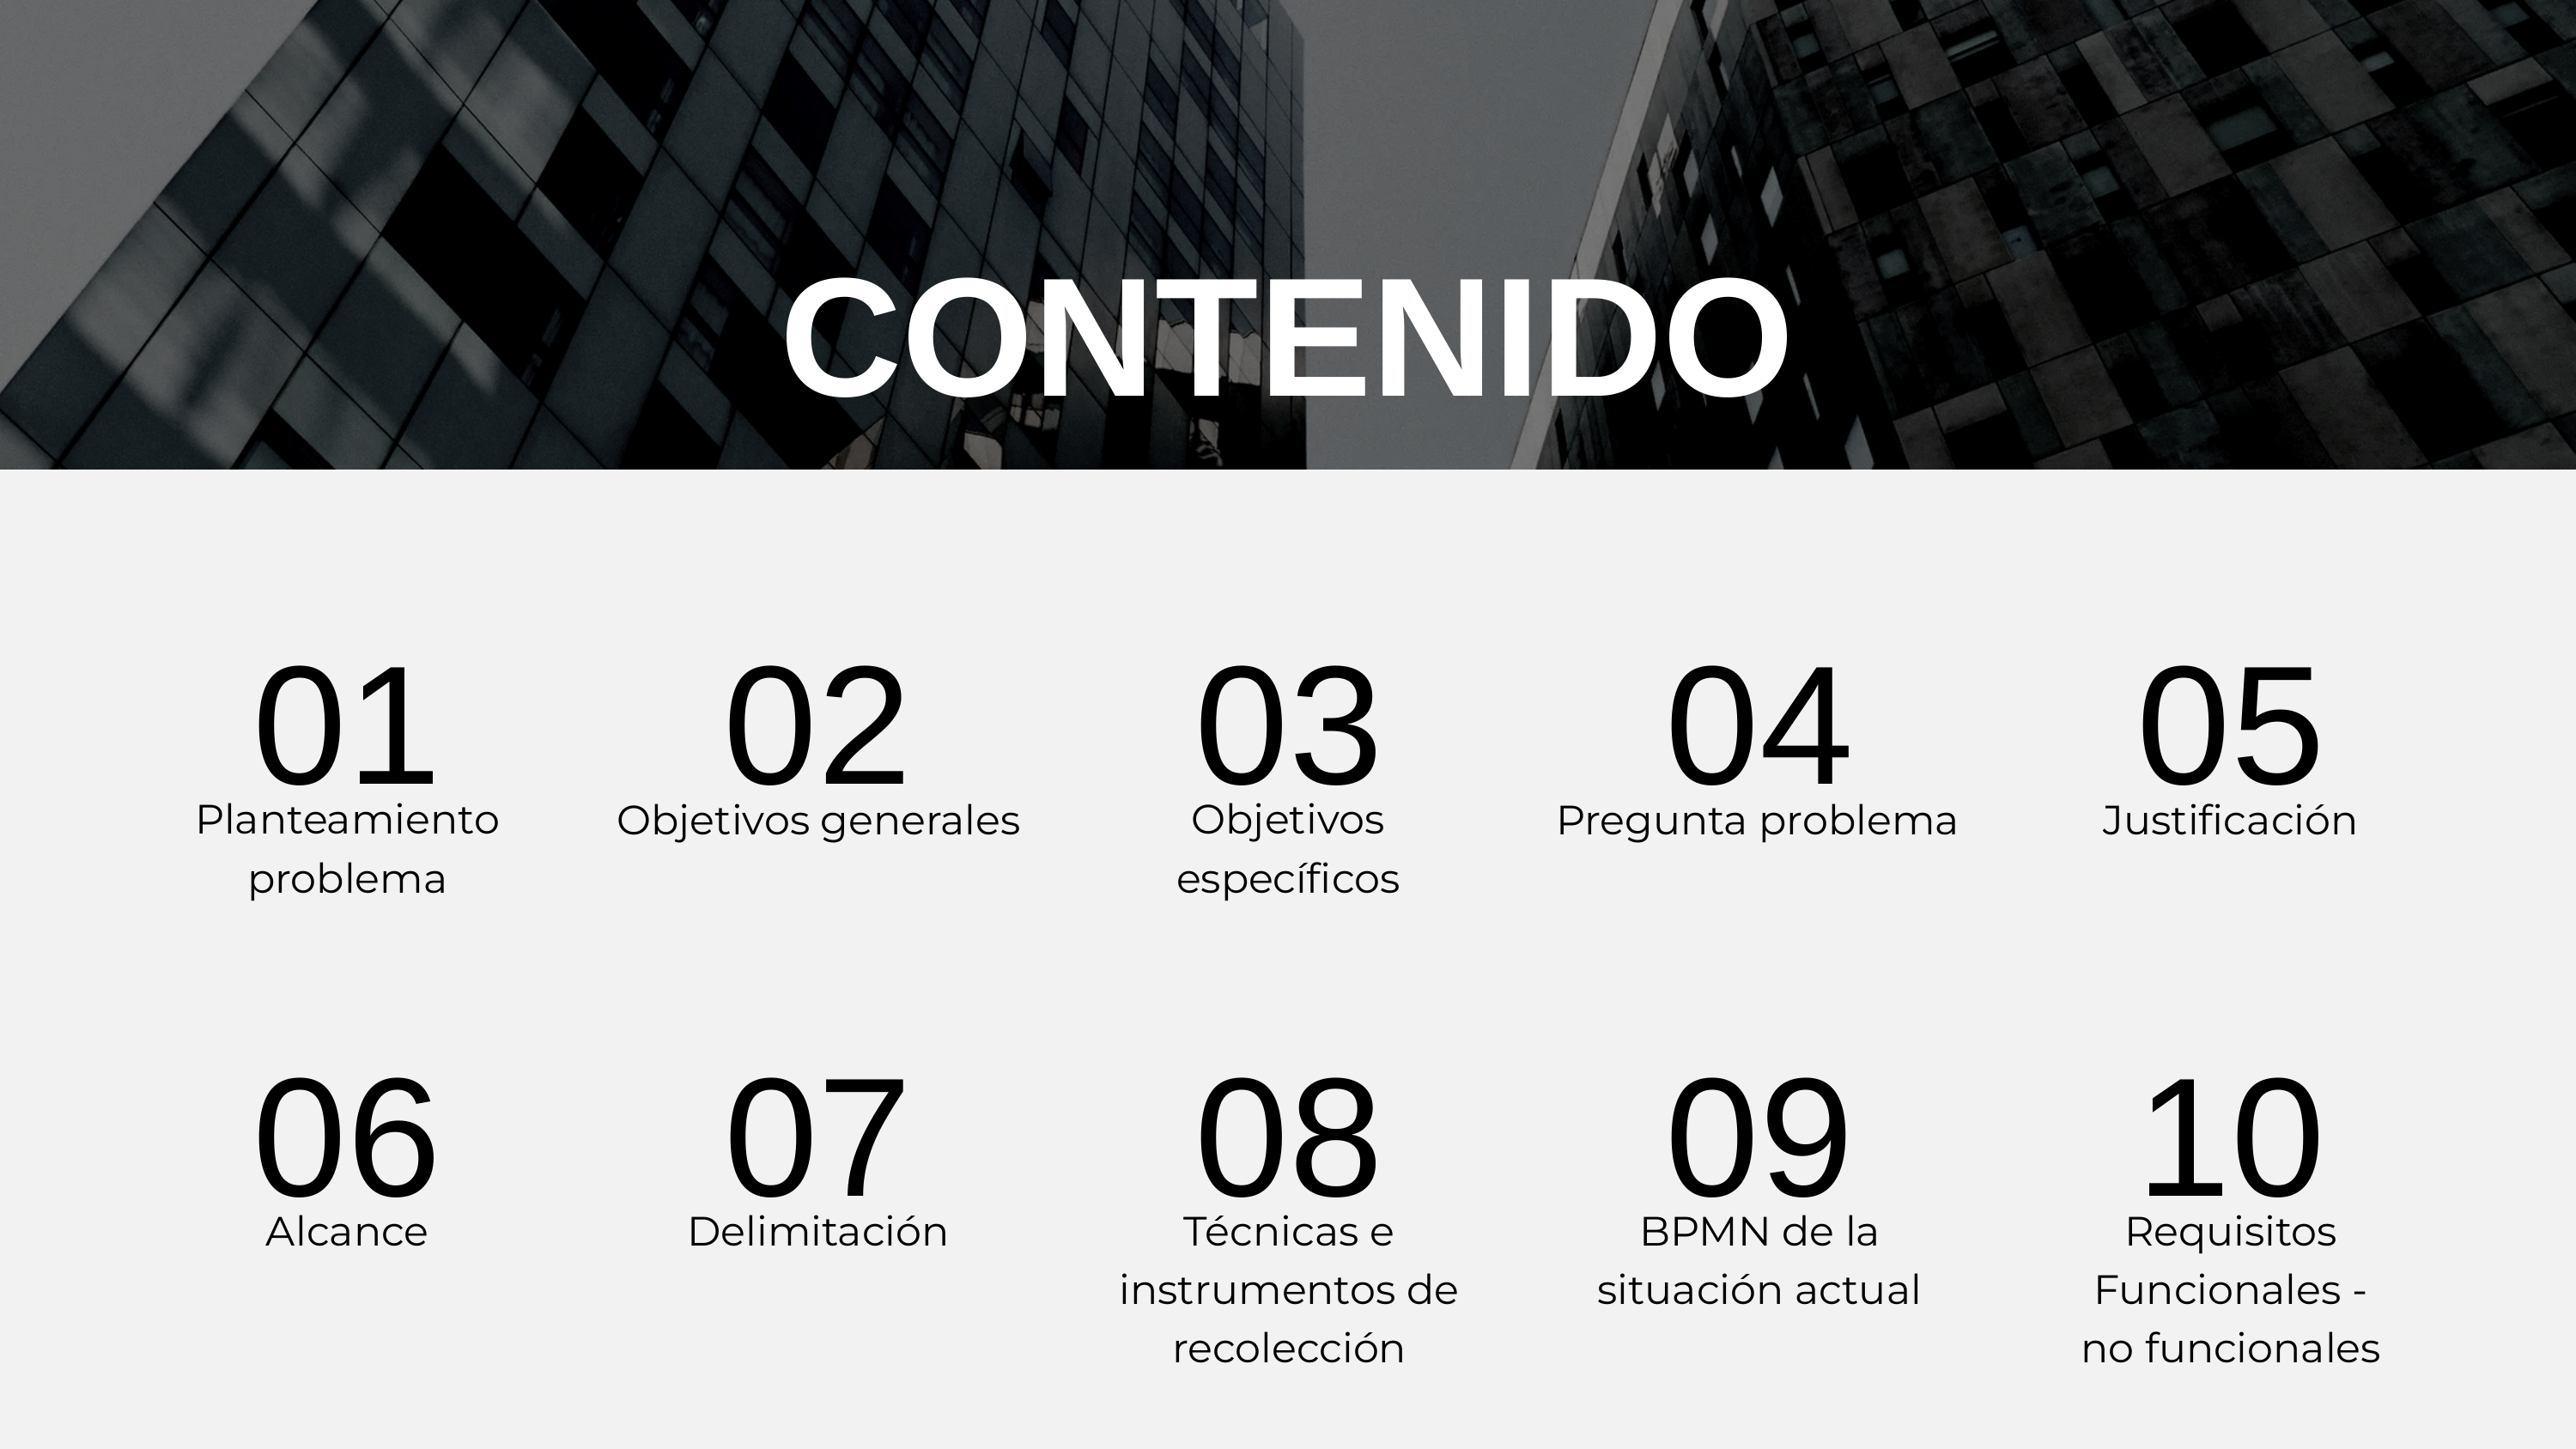

CONTENIDO
01
02
03
04
05
Planteamiento problema
Objetivos generales
Objetivos específicos
Justificación
Pregunta problema
06
07
08
09
10
Alcance
Delimitación
Técnicas e instrumentos de recolección
BPMN de la situación actual
Requisitos Funcionales - no funcionales